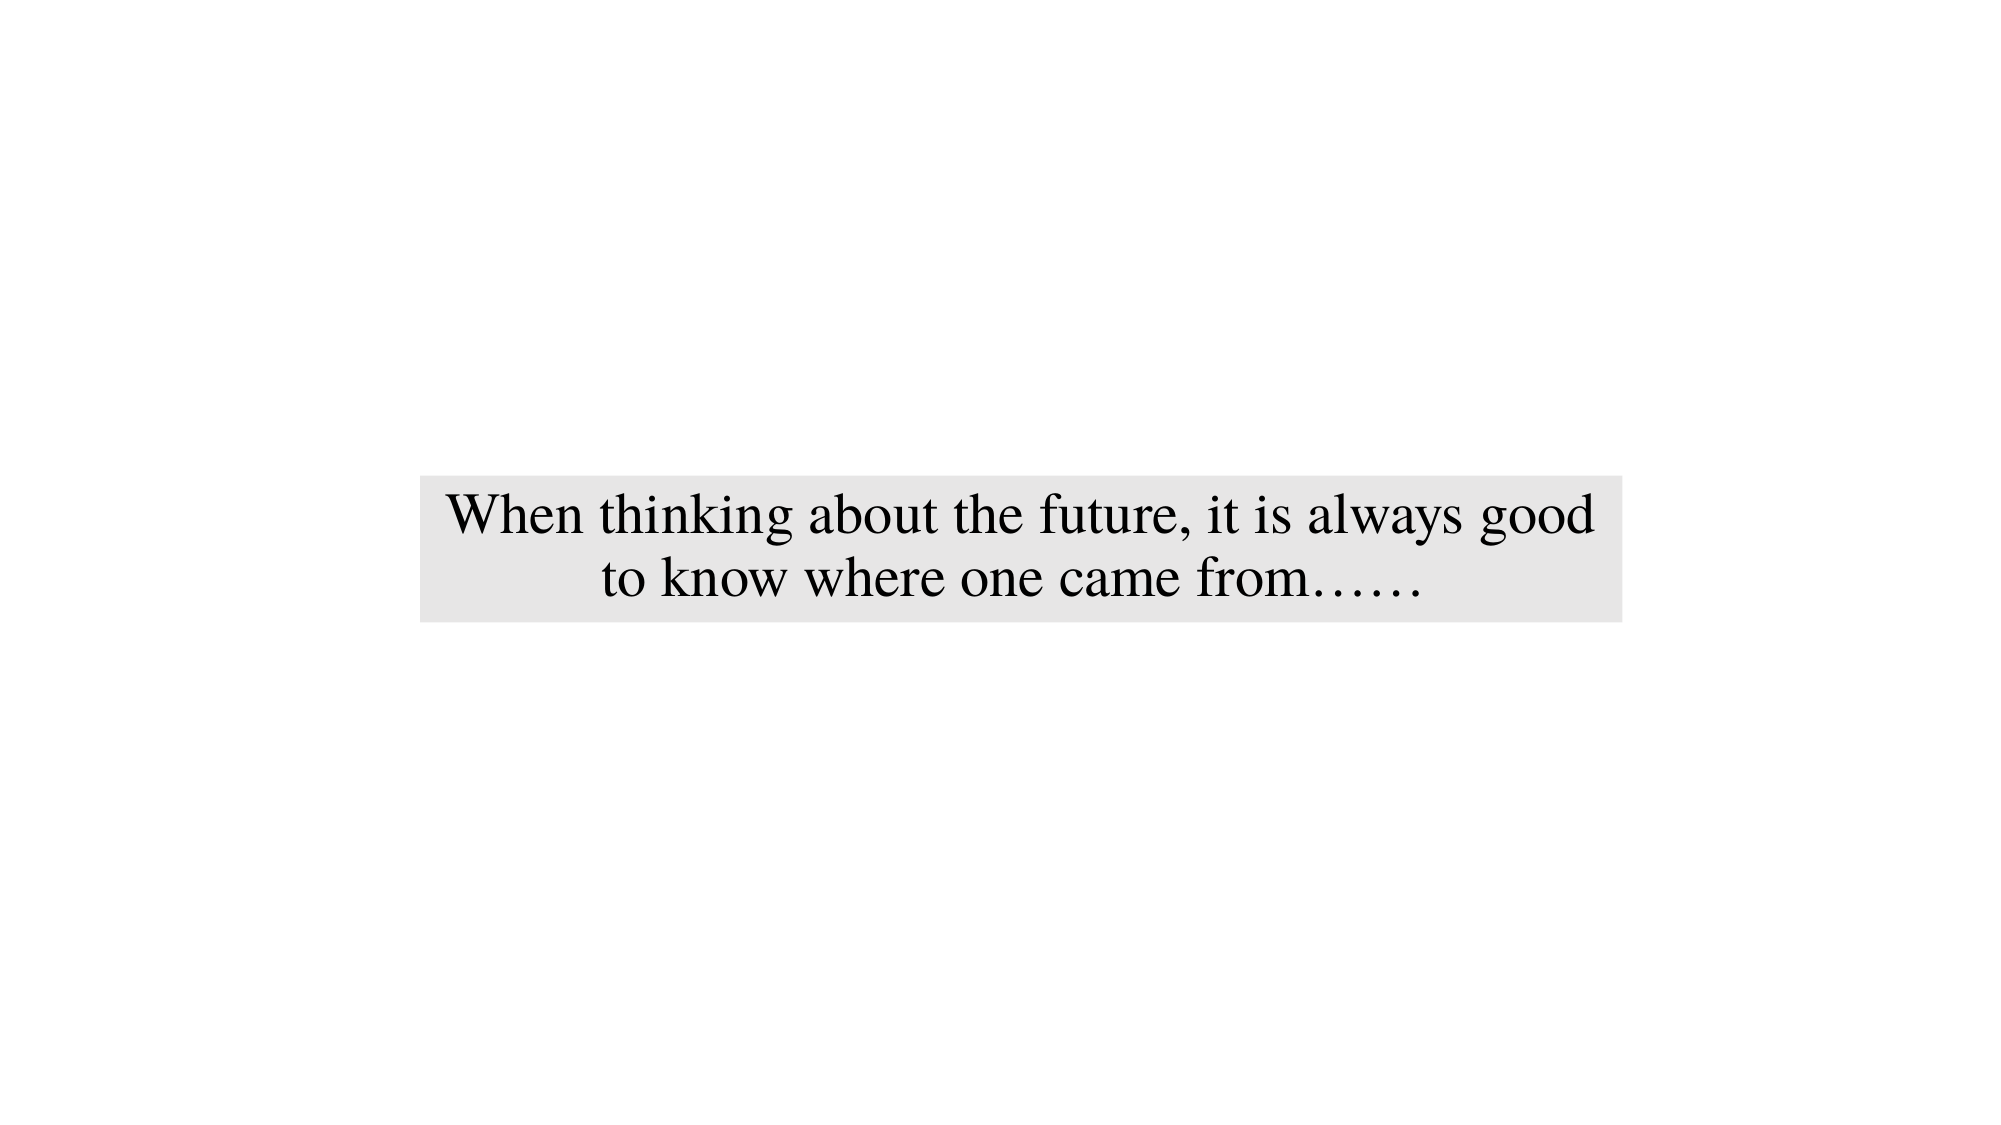

When thinking about the future, it is always good to know where one came from……